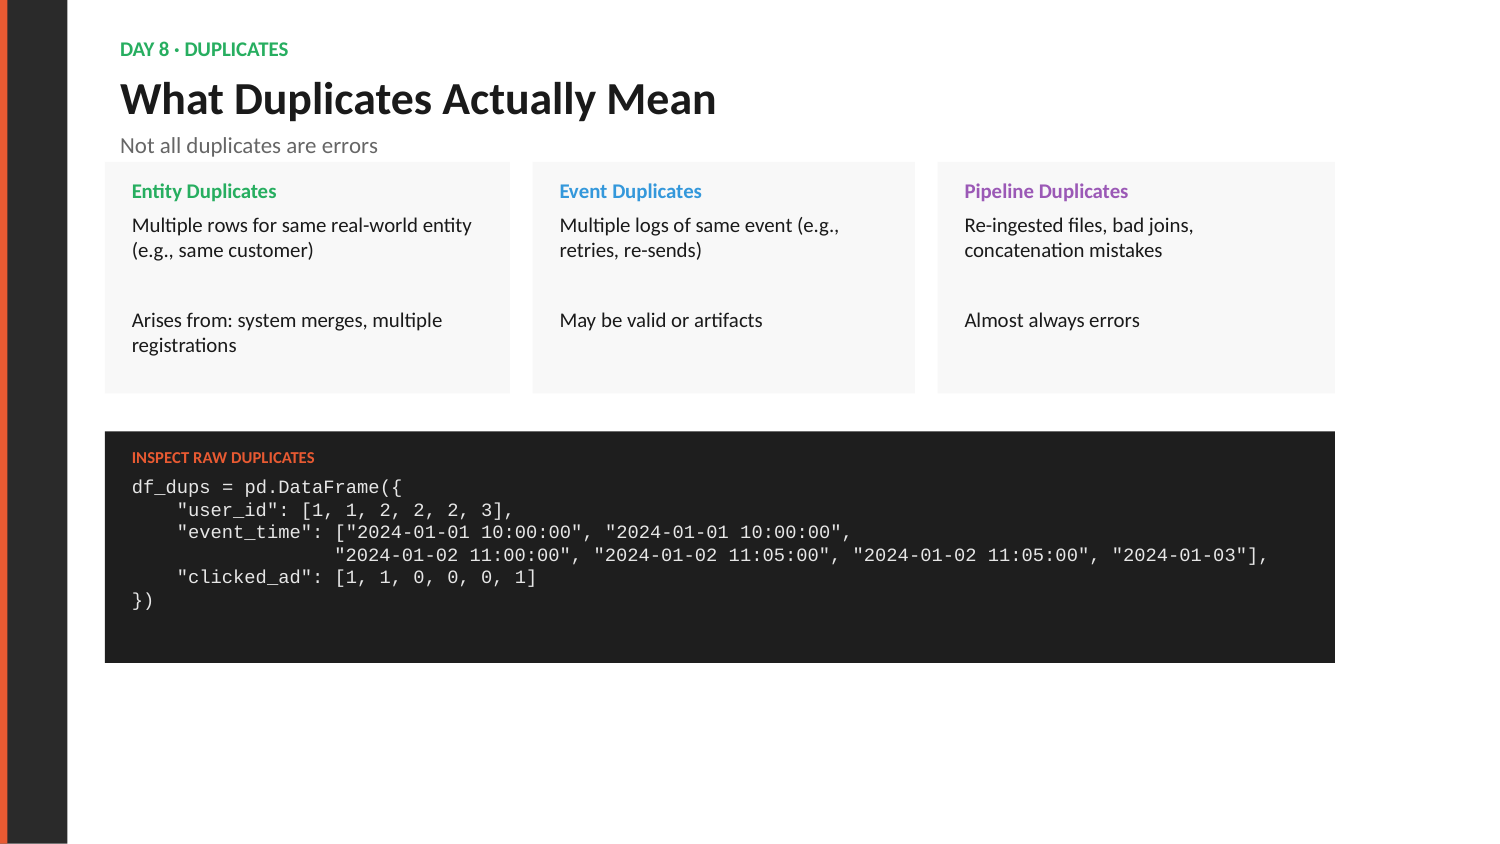

DAY 8 · DUPLICATES
What Duplicates Actually Mean
Not all duplicates are errors

Entity Duplicates
Event Duplicates
Pipeline Duplicates
Multiple rows for same real-world entity (e.g., same customer)

Arises from: system merges, multiple registrations
Multiple logs of same event (e.g., retries, re-sends)

May be valid or artifacts
Re-ingested files, bad joins, concatenation mistakes

Almost always errors

INSPECT RAW DUPLICATES
df_dups = pd.DataFrame({
    "user_id": [1, 1, 2, 2, 2, 3],
    "event_time": ["2024-01-01 10:00:00", "2024-01-01 10:00:00",
                  "2024-01-02 11:00:00", "2024-01-02 11:05:00", "2024-01-02 11:05:00", "2024-01-03"],
    "clicked_ad": [1, 1, 0, 0, 0, 1]
})